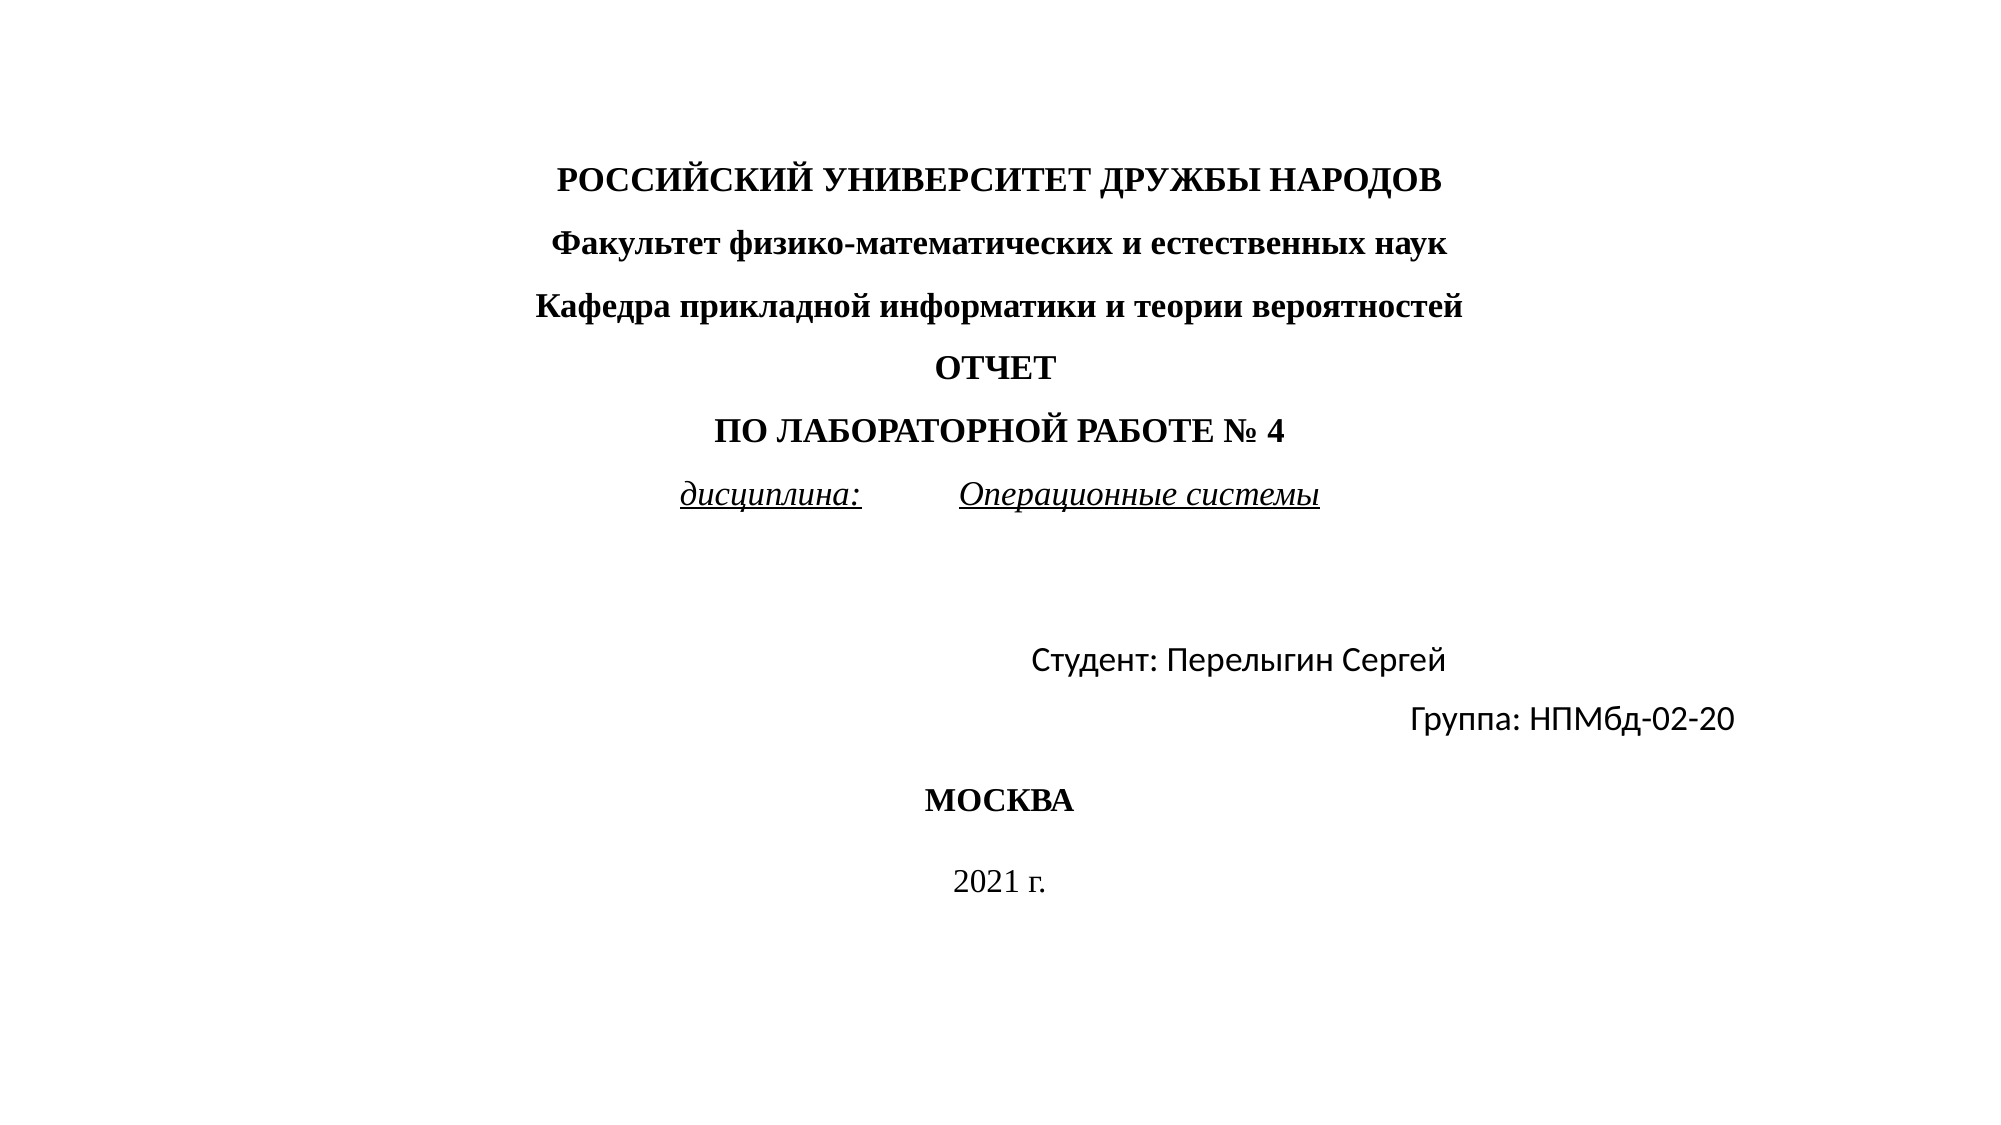

# РОССИЙСКИЙ УНИВЕРСИТЕТ ДРУЖБЫ НАРОДОВ Факультет физико-математических и естественных наук Кафедра прикладной информатики и теории вероятностей ОТЧЕТ по лабораторной работе № 4 дисциплина:	Операционные системы
Студент: Перелыгин Сергей
	Группа: НПМбд-02-20
МОСКВА
2021 г.